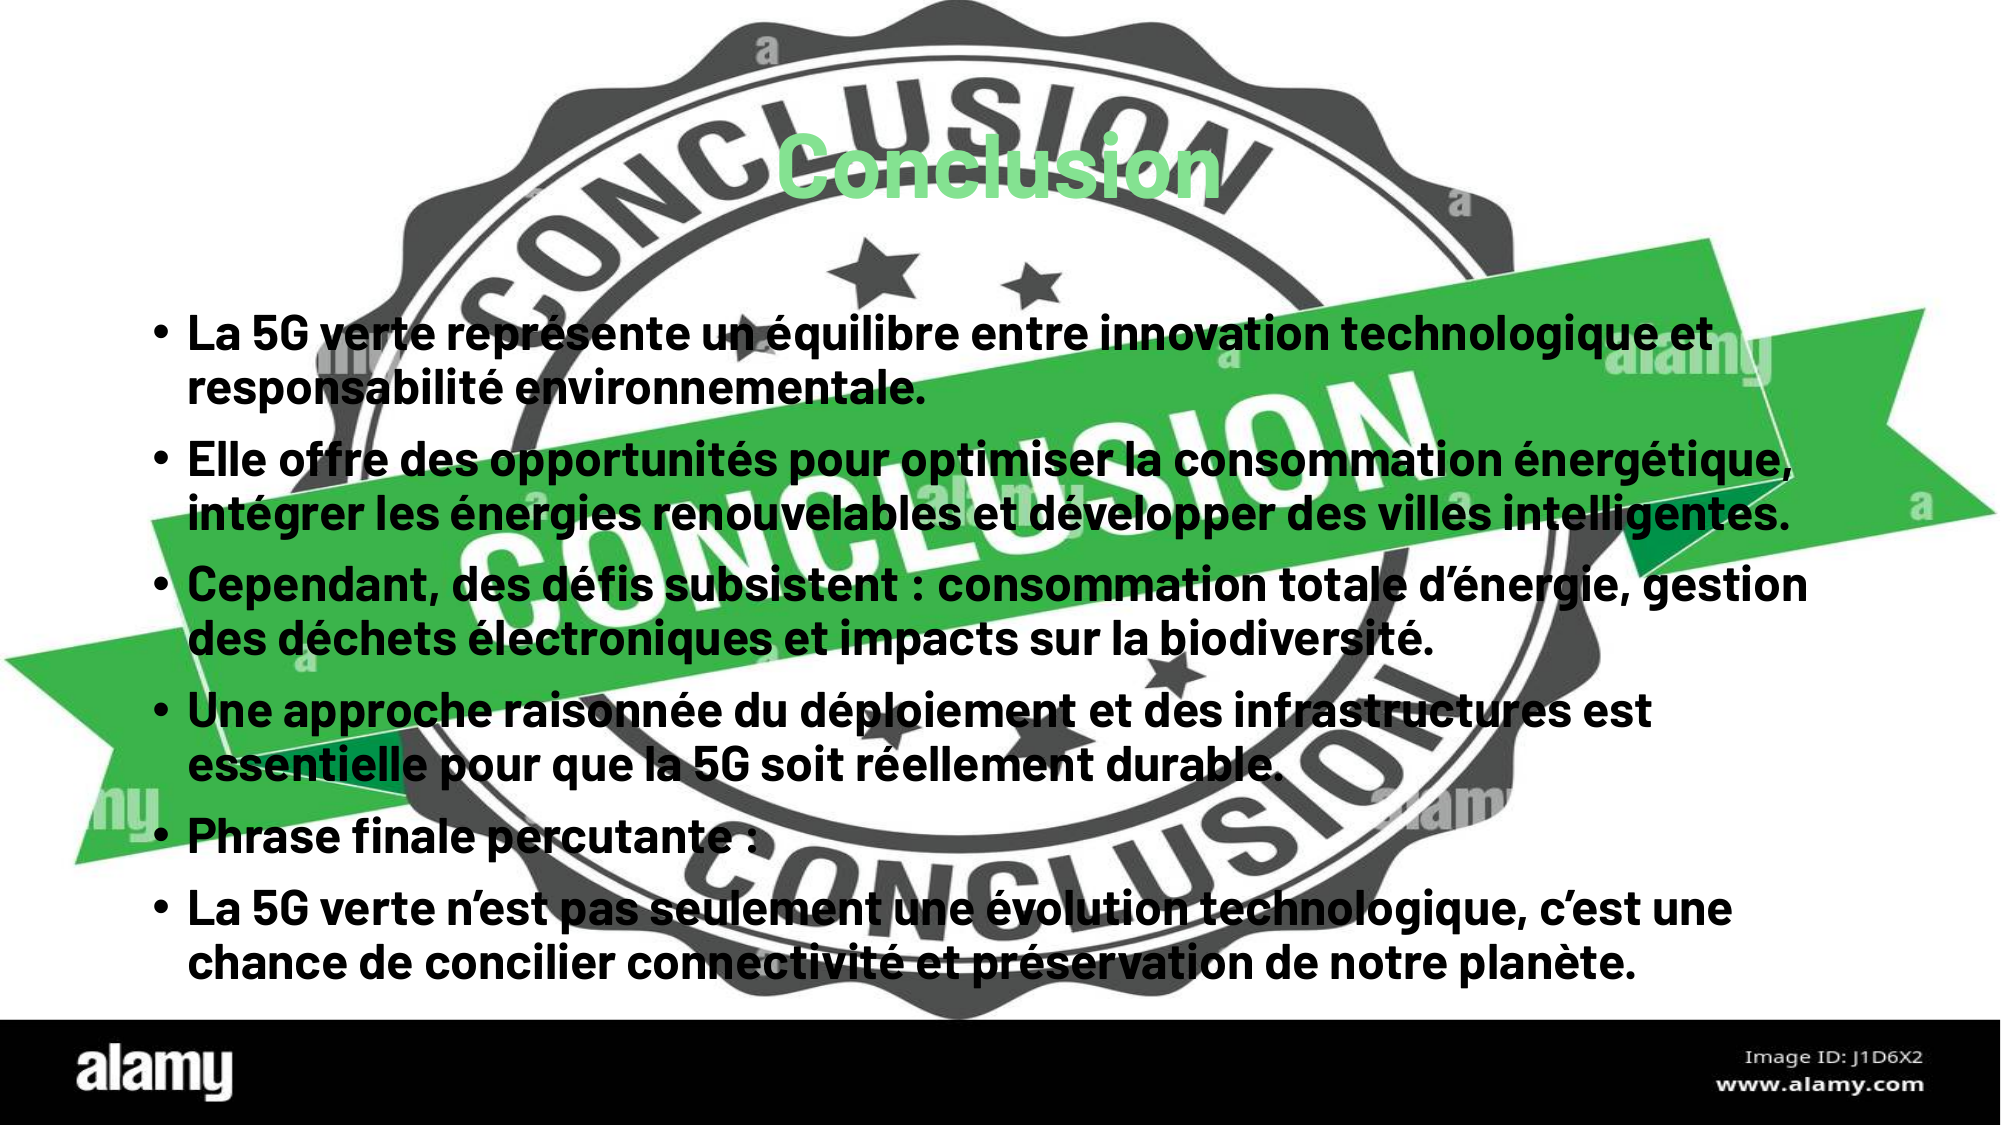

# Conclusion
La 5G verte représente un équilibre entre innovation technologique et responsabilité environnementale.
Elle offre des opportunités pour optimiser la consommation énergétique, intégrer les énergies renouvelables et développer des villes intelligentes.
Cependant, des défis subsistent : consommation totale d’énergie, gestion des déchets électroniques et impacts sur la biodiversité.
Une approche raisonnée du déploiement et des infrastructures est essentielle pour que la 5G soit réellement durable.
Phrase finale percutante :
La 5G verte n’est pas seulement une évolution technologique, c’est une chance de concilier connectivité et préservation de notre planète.